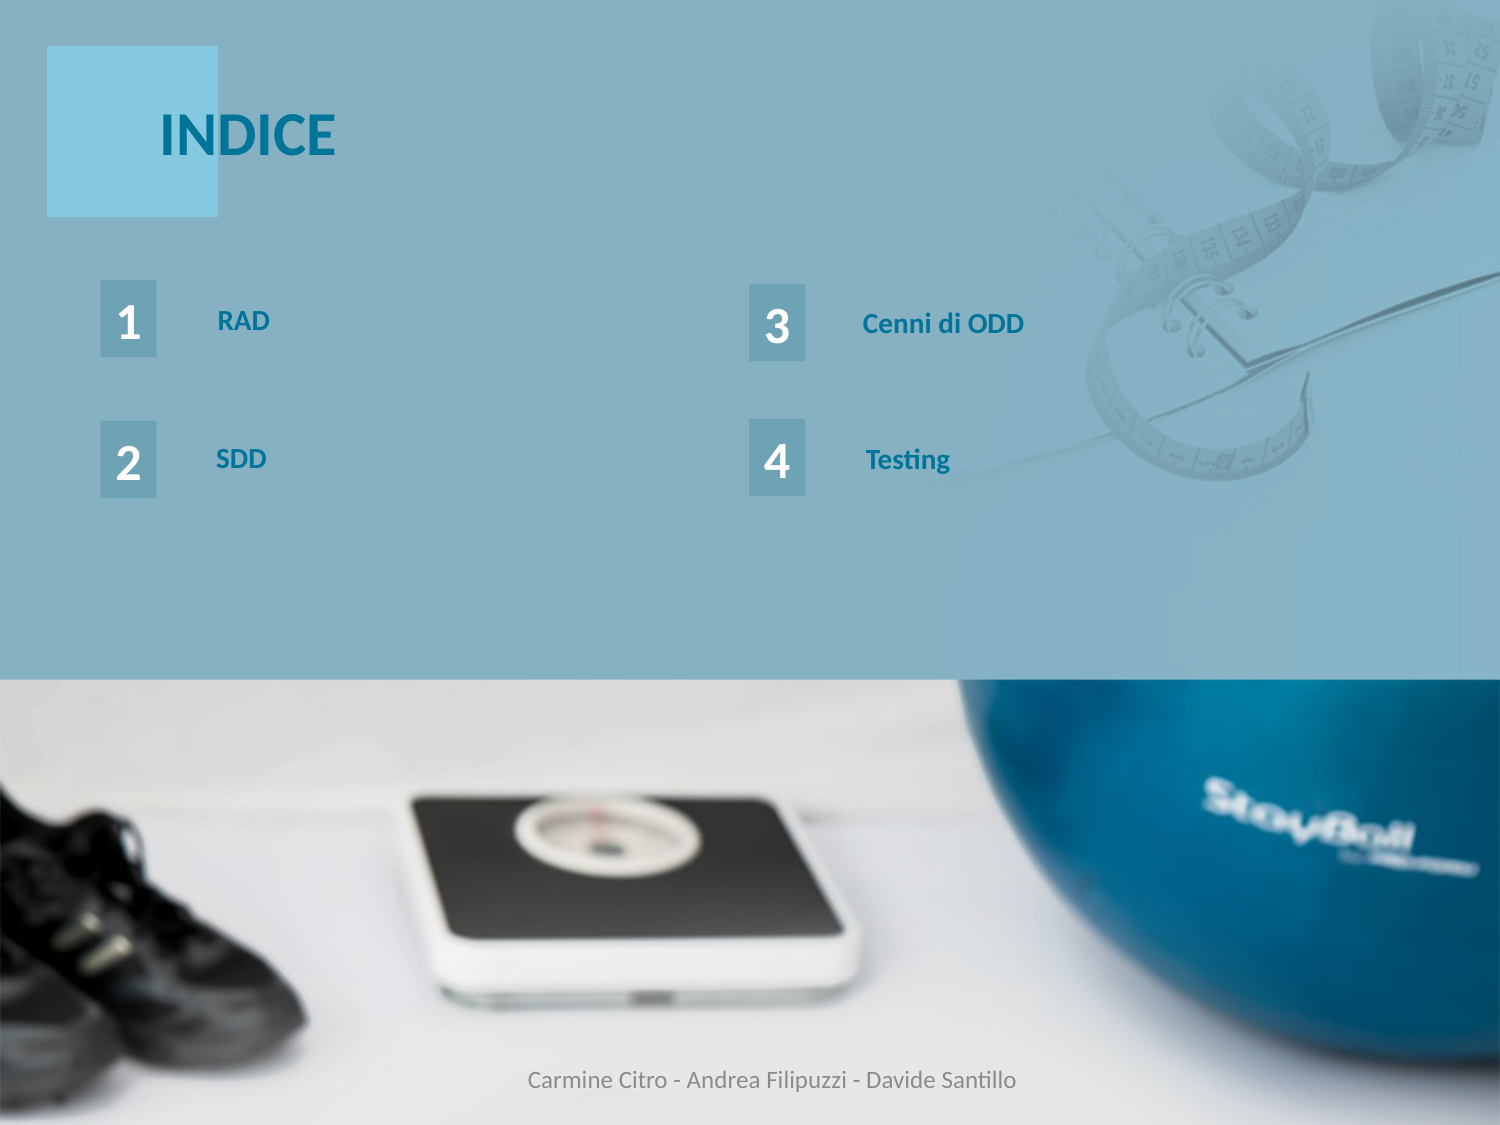

INDICE
1
RAD

3
Cenni di ODD

4
Testing

2
SDD

Carmine Citro - Andrea Filipuzzi - Davide Santillo